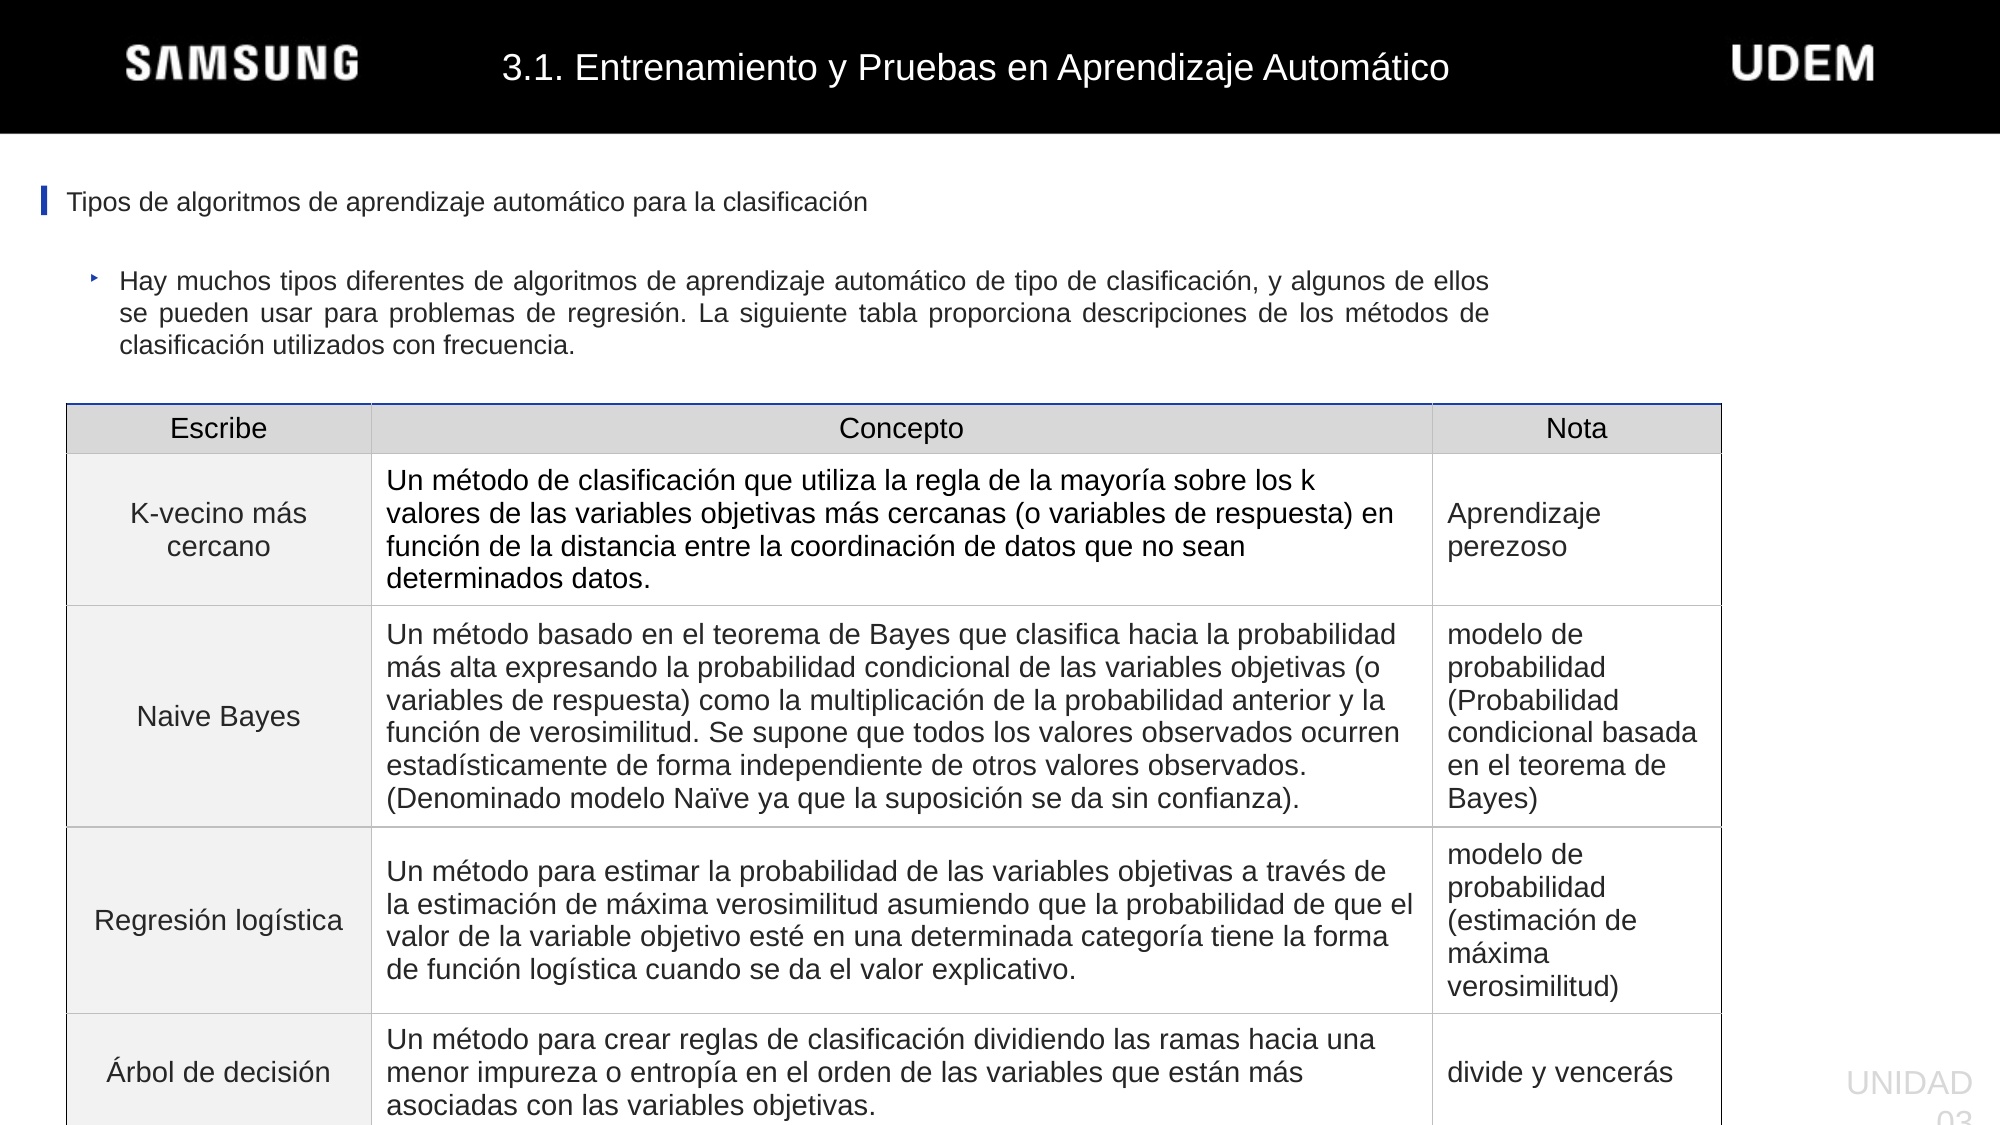

3.1. Entrenamiento y Pruebas en Aprendizaje Automático

Tipos de algoritmos de aprendizaje automático para la clasificación

Hay muchos tipos diferentes de algoritmos de aprendizaje automático de tipo de clasificación, y algunos de ellos se pueden usar para problemas de regresión. La siguiente tabla proporciona descripciones de los métodos de clasificación utilizados con frecuencia.
| Escribe | Concepto | Nota |
| --- | --- | --- |
| K-vecino más cercano | Un método de clasificación que utiliza la regla de la mayoría sobre los k valores de las variables objetivas más cercanas (o variables de respuesta) en función de la distancia entre la coordinación de datos que no sean determinados datos. | Aprendizaje perezoso |
| Naive Bayes | Un método basado en el teorema de Bayes que clasifica hacia la probabilidad más alta expresando la probabilidad condicional de las variables objetivas (o variables de respuesta) como la multiplicación de la probabilidad anterior y la función de verosimilitud. Se supone que todos los valores observados ocurren estadísticamente de forma independiente de otros valores observados. (Denominado modelo Naïve ya que la suposición se da sin confianza). | modelo de probabilidad (Probabilidad condicional basada en el teorema de Bayes) |
| Regresión logística | Un método para estimar la probabilidad de las variables objetivas a través de la estimación de máxima verosimilitud asumiendo que la probabilidad de que el valor de la variable objetivo esté en una determinada categoría tiene la forma de función logística cuando se da el valor explicativo. | modelo de probabilidad (estimación de máxima verosimilitud) |
| Árbol de decisión | Un método para crear reglas de clasificación dividiendo las ramas hacia una menor impureza o entropía en el orden de las variables que están más asociadas con las variables objetivas. | divide y vencerás |
UNIDAD 03